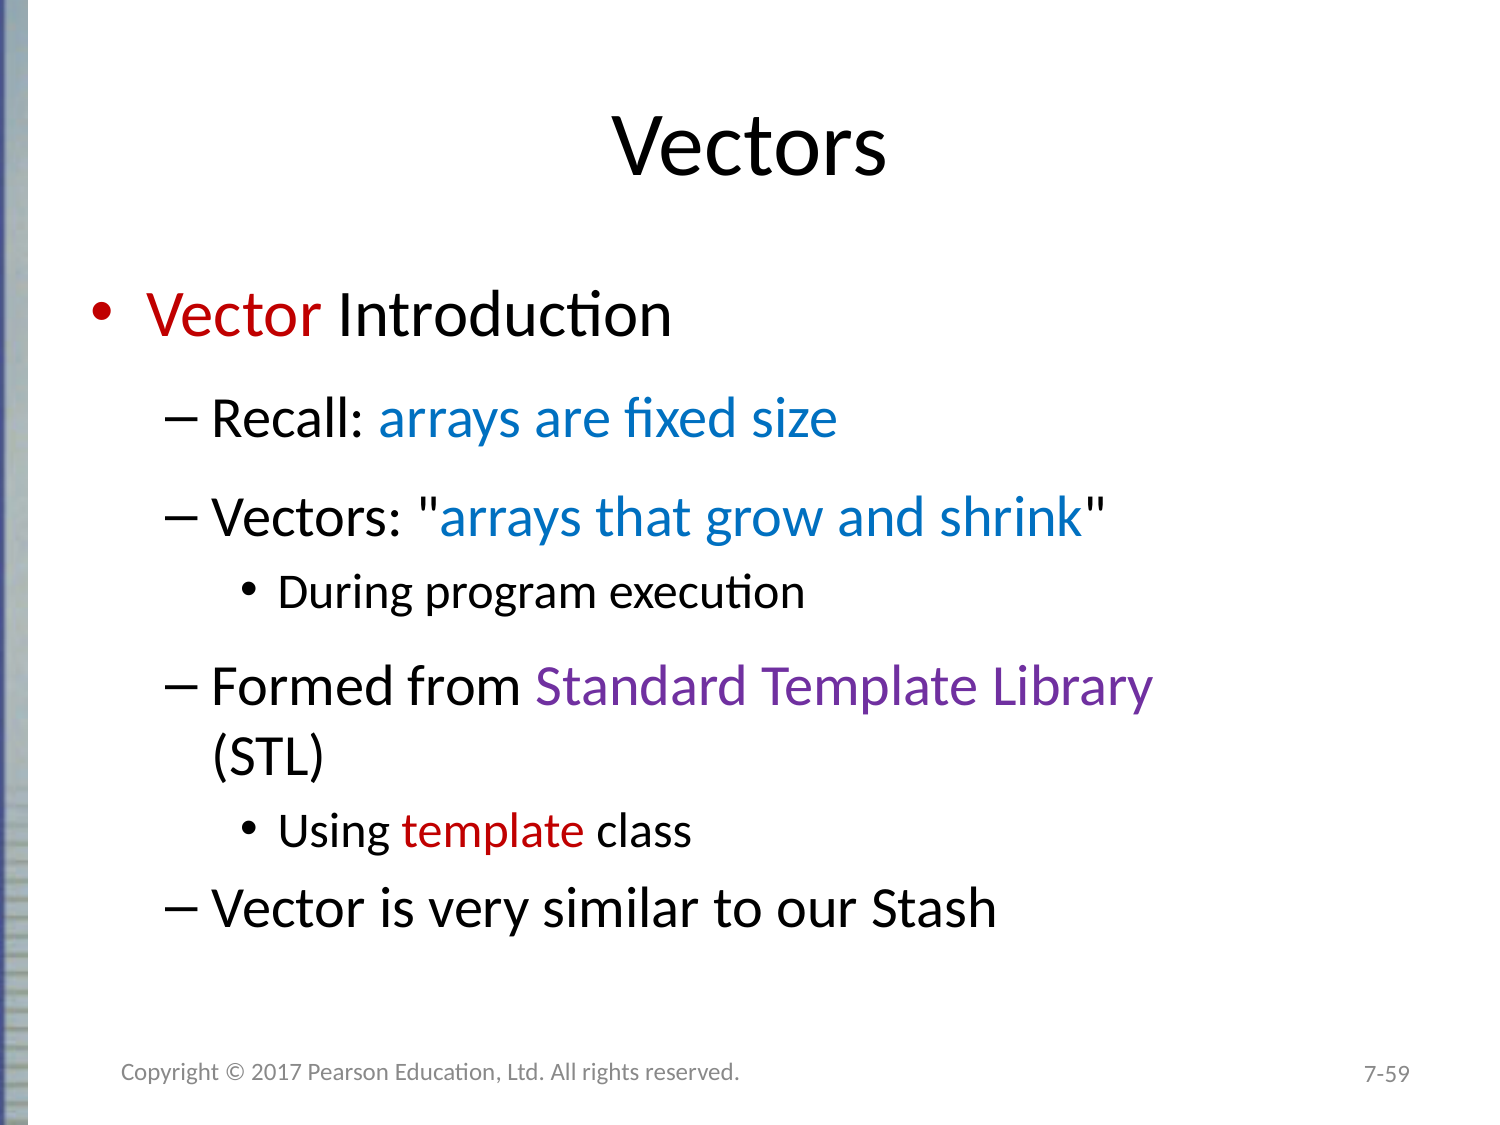

# Vectors
Vector Introduction
Recall: arrays are fixed size
Vectors: "arrays that grow and shrink"
During program execution
Formed from Standard Template Library
(STL)
Using template class
Vector is very similar to our Stash
Copyright © 2017 Pearson Education, Ltd. All rights reserved.
7-59